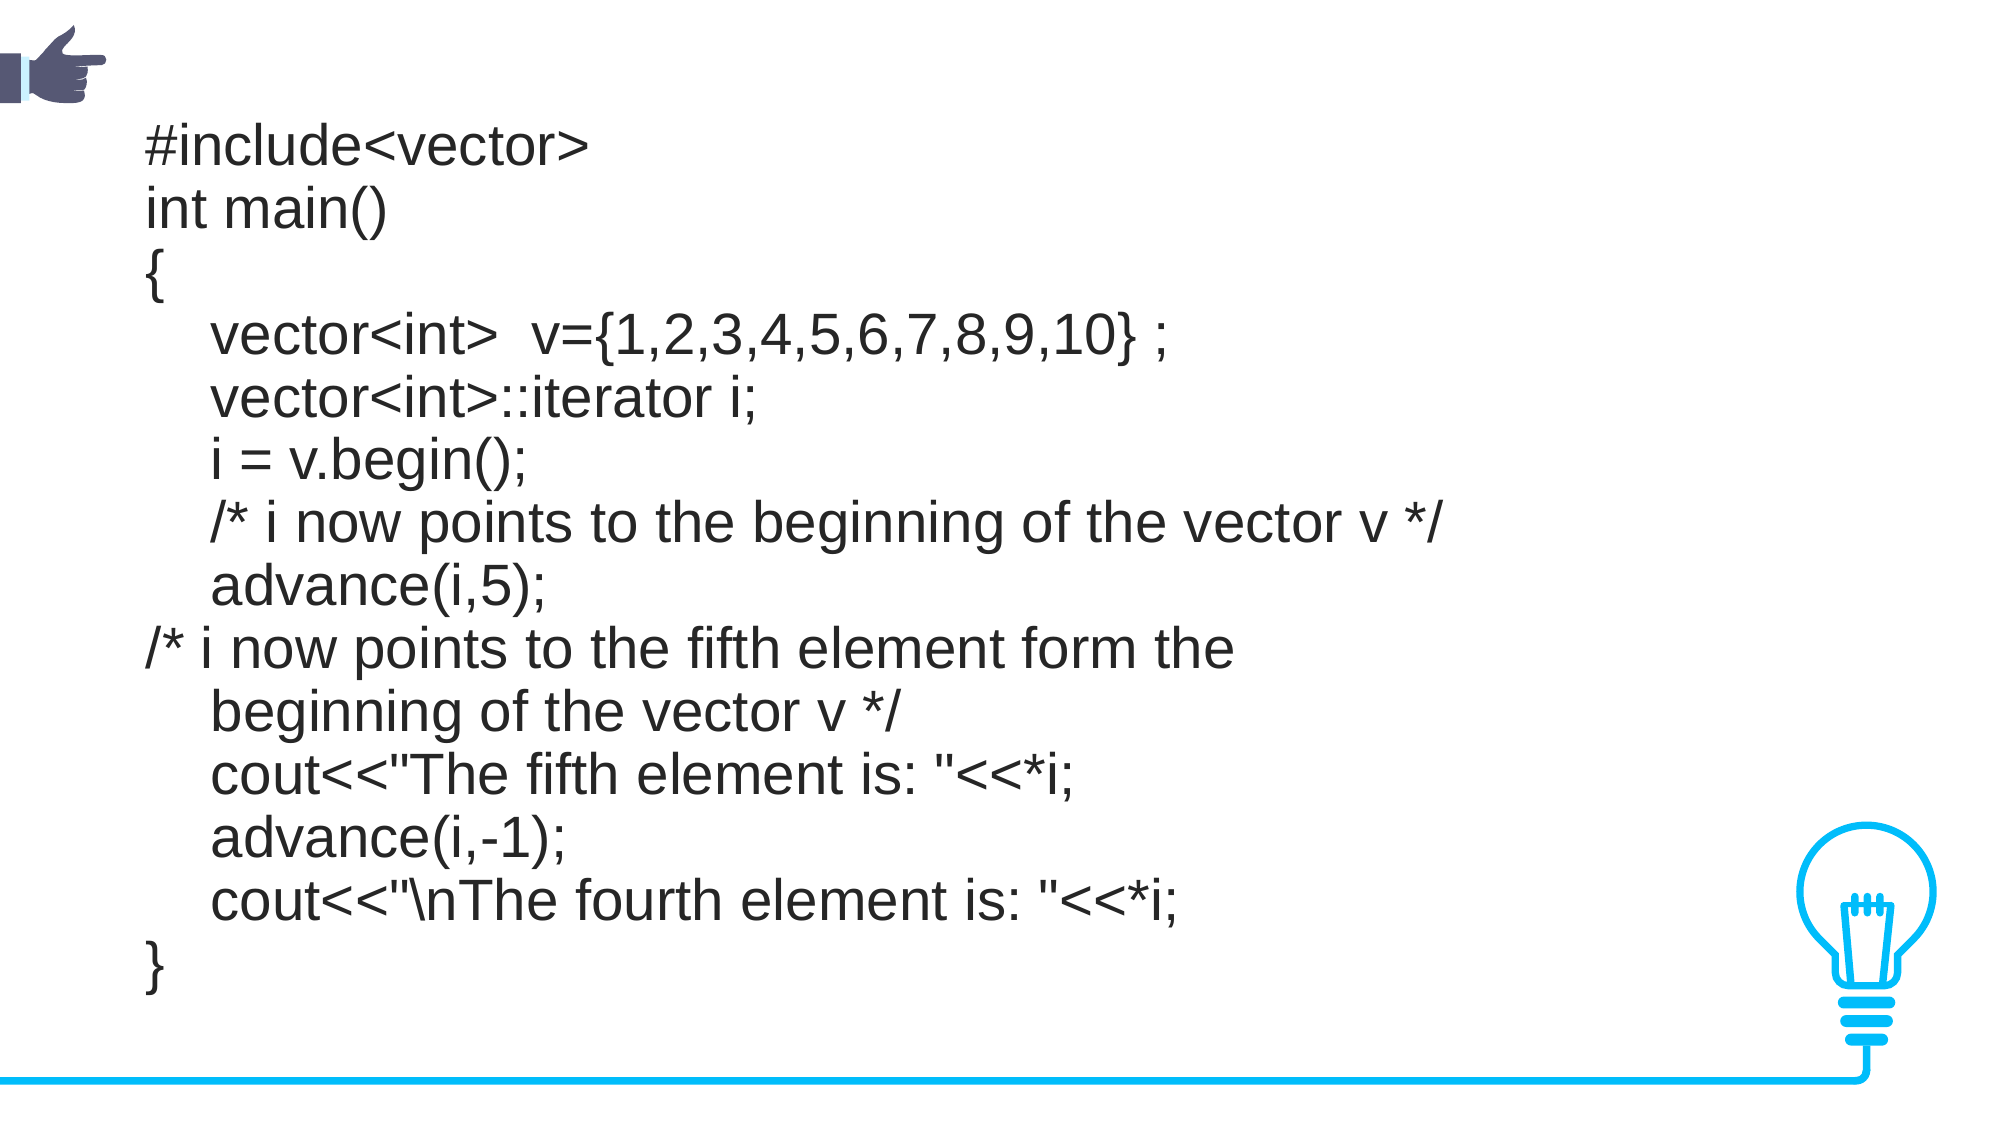

#include<vector>
int main()
{
    vector<int>  v={1,2,3,4,5,6,7,8,9,10} ;
    vector<int>::iterator i;
    i = v.begin();
    /* i now points to the beginning of the vector v */
    advance(i,5);
/* i now points to the fifth element form the
    beginning of the vector v */
    cout<<"The fifth element is: "<<*i;
    advance(i,-1);
    cout<<"\nThe fourth element is: "<<*i;
}